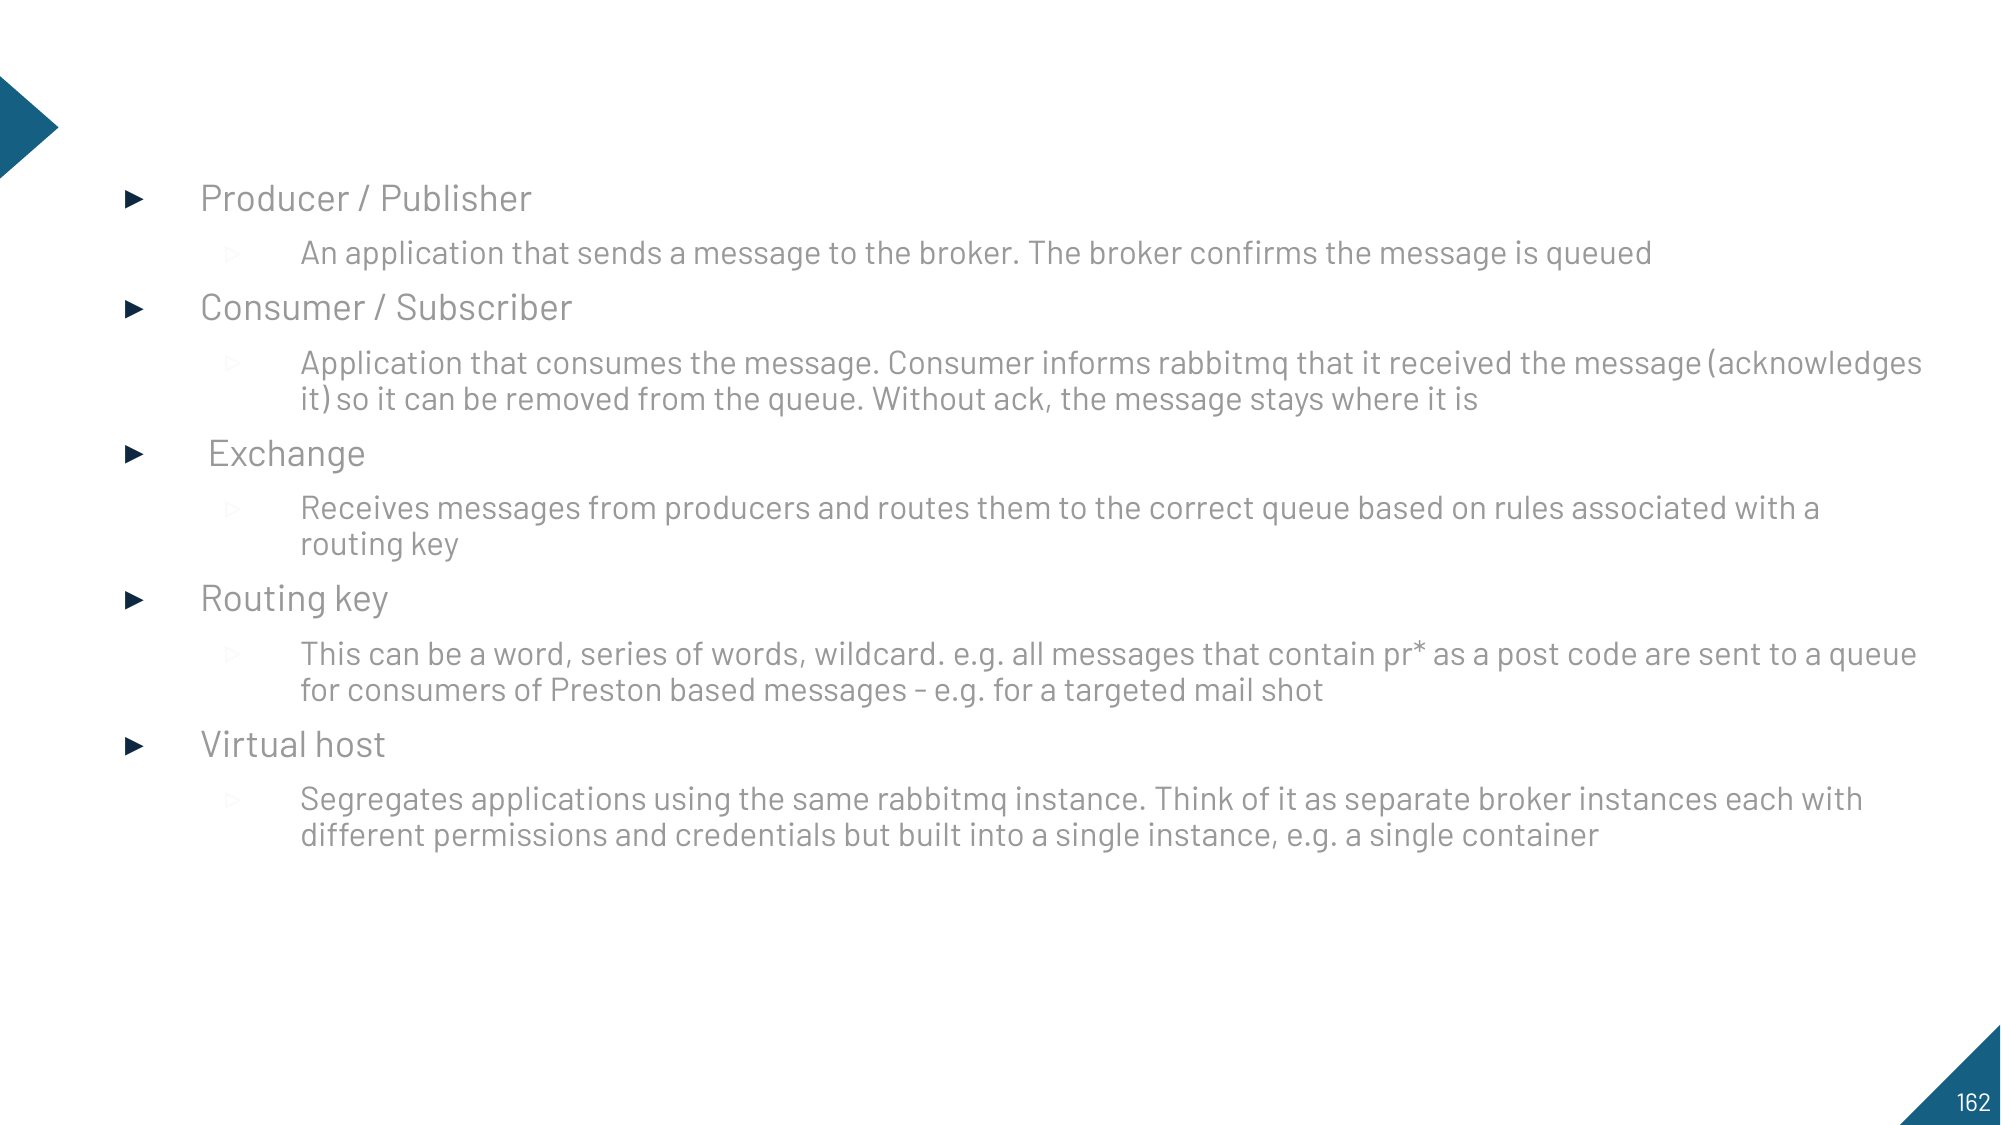

#
Producer / Publisher
An application that sends a message to the broker. The broker confirms the message is queued
Consumer / Subscriber
Application that consumes the message. Consumer informs rabbitmq that it received the message (acknowledges it) so it can be removed from the queue. Without ack, the message stays where it is
 Exchange
Receives messages from producers and routes them to the correct queue based on rules associated with a routing key
Routing key
This can be a word, series of words, wildcard. e.g. all messages that contain pr* as a post code are sent to a queue for consumers of Preston based messages - e.g. for a targeted mail shot
Virtual host
Segregates applications using the same rabbitmq instance. Think of it as separate broker instances each with different permissions and credentials but built into a single instance, e.g. a single container
162